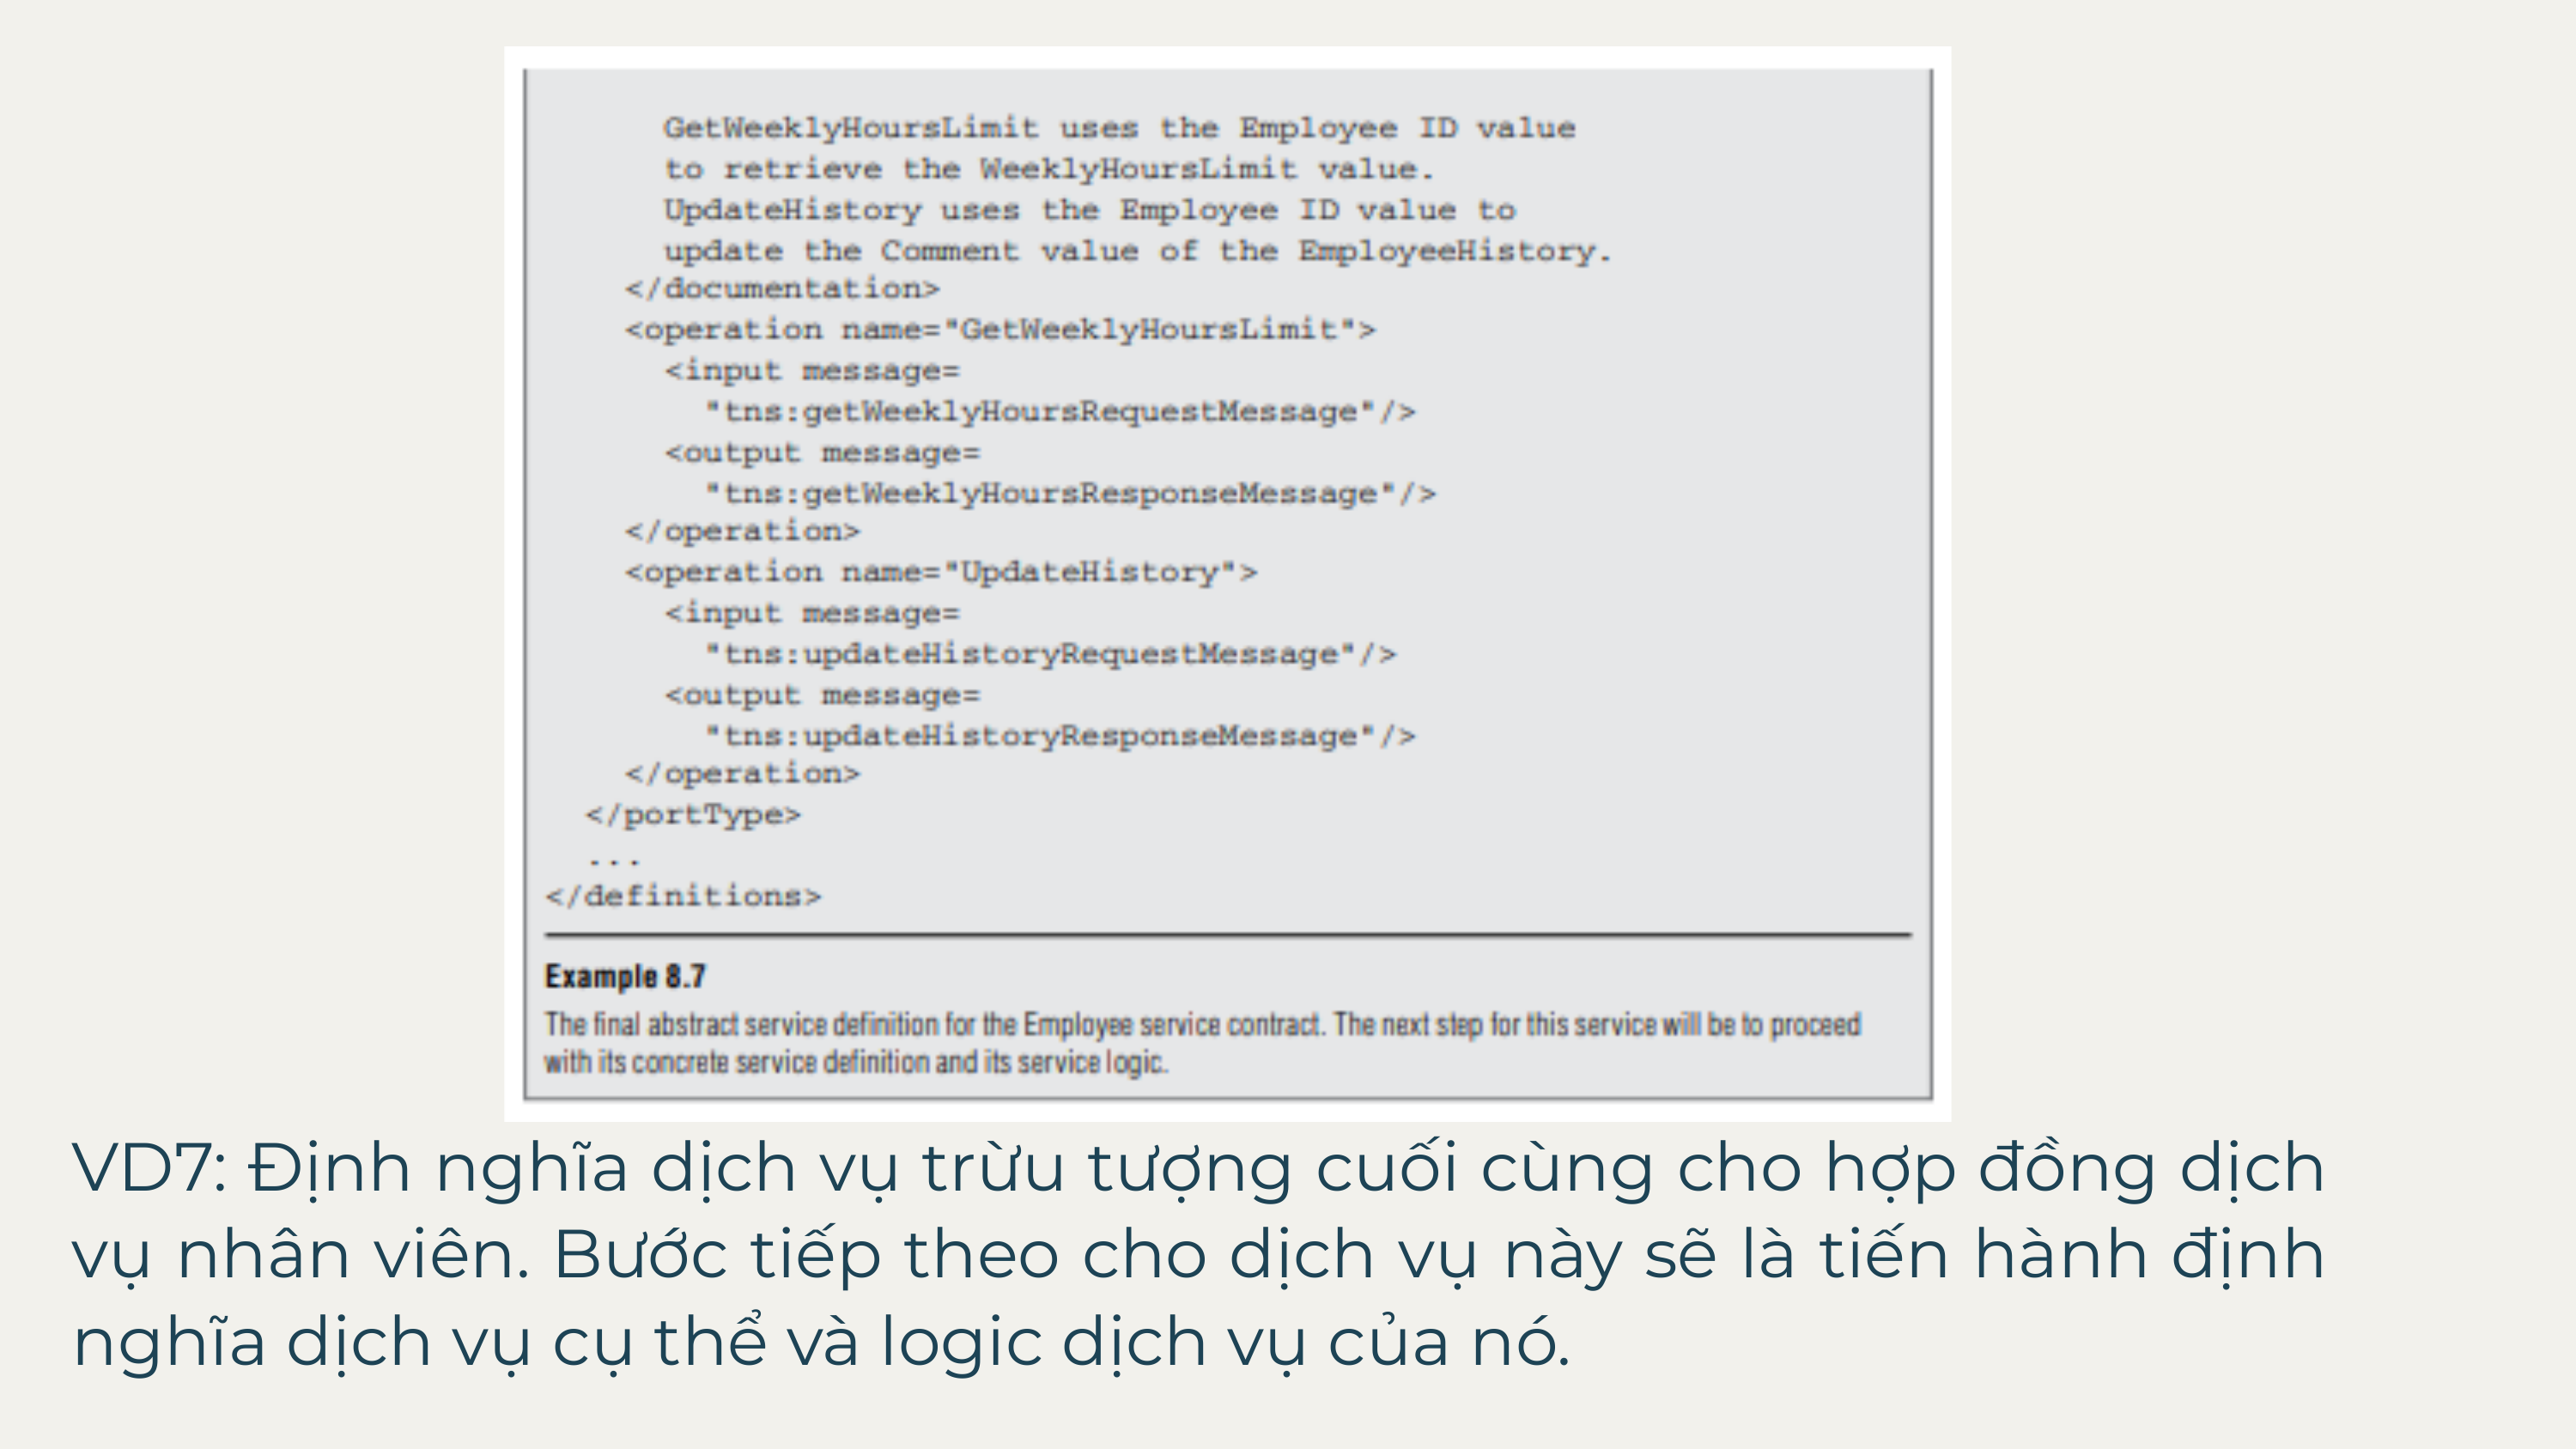

VD7: Định nghĩa dịch vụ trừu tượng cuối cùng cho hợp đồng dịch vụ nhân viên. Bước tiếp theo cho dịch vụ này sẽ là tiến hành định nghĩa dịch vụ cụ thể và logic dịch vụ của nó.